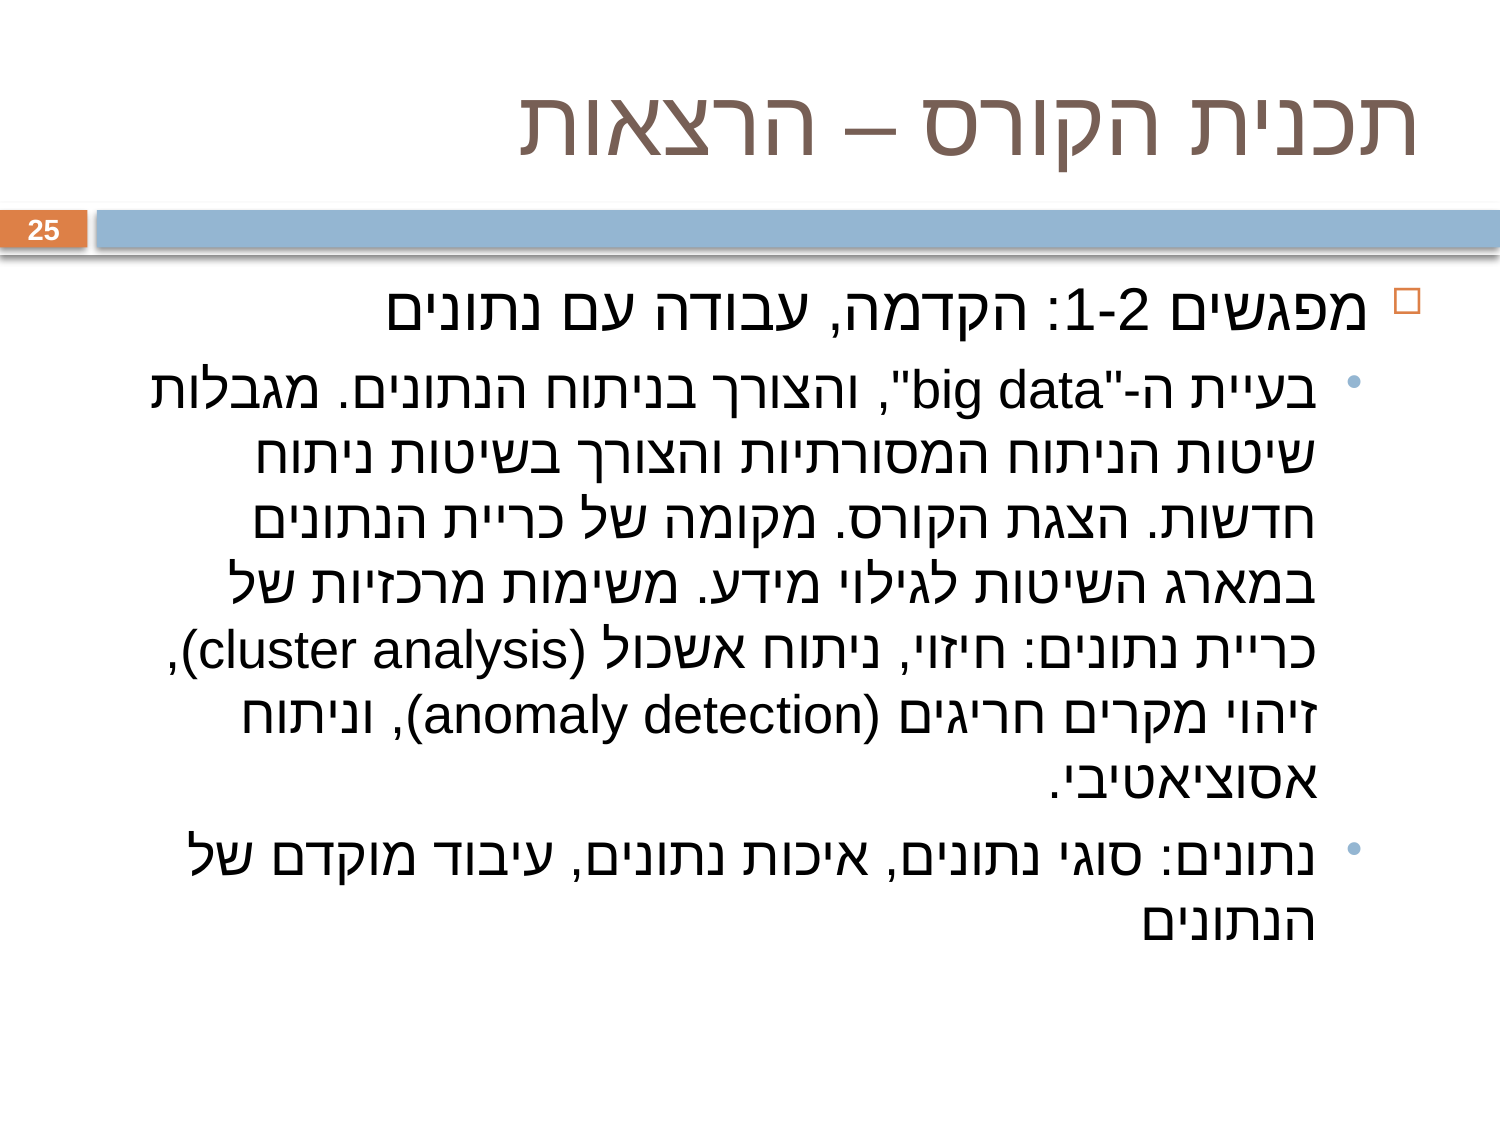

# תכנית הקורס – הרצאות
25
מפגשים 1-2: הקדמה, עבודה עם נתונים
בעיית ה-"big data", והצורך בניתוח הנתונים. מגבלות שיטות הניתוח המסורתיות והצורך בשיטות ניתוח חדשות. הצגת הקורס. מקומה של כריית הנתונים במארג השיטות לגילוי מידע. משימות מרכזיות של כריית נתונים: חיזוי, ניתוח אשכול (cluster analysis), זיהוי מקרים חריגים (anomaly detection), וניתוח אסוציאטיבי.
נתונים: סוגי נתונים, איכות נתונים, עיבוד מוקדם של הנתונים